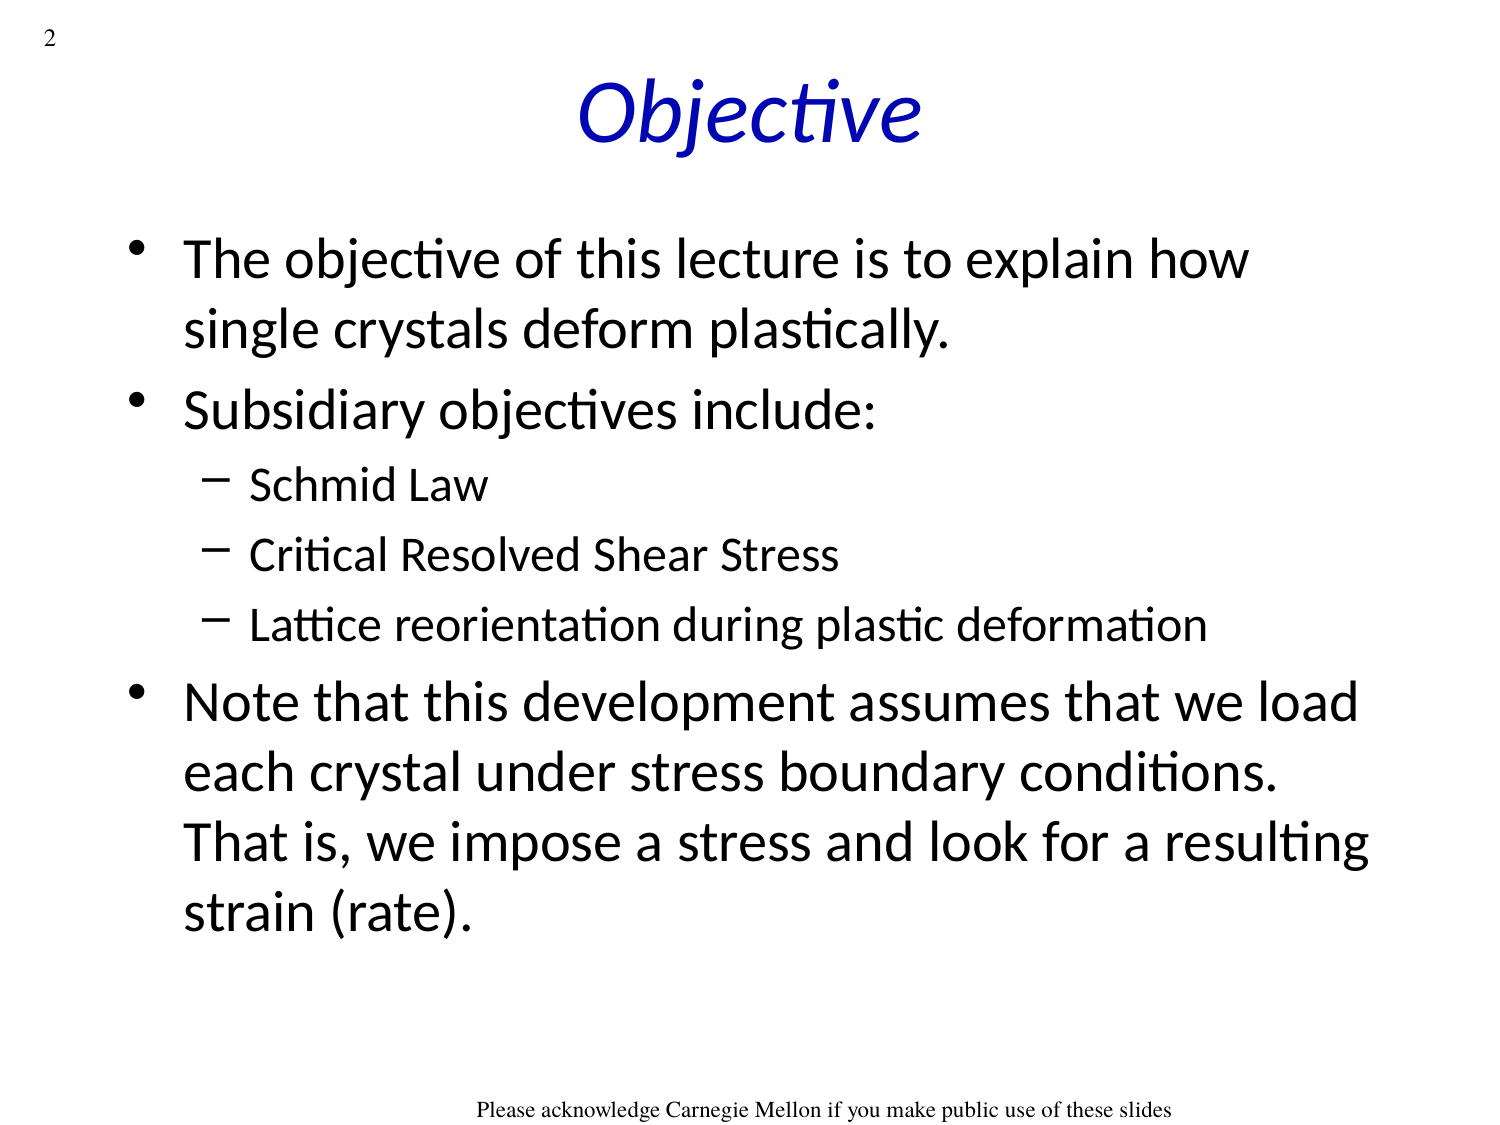

# Objective
2
The objective of this lecture is to explain how single crystals deform plastically.
Subsidiary objectives include:
Schmid Law
Critical Resolved Shear Stress
Lattice reorientation during plastic deformation
Note that this development assumes that we load each crystal under stress boundary conditions.  That is, we impose a stress and look for a resulting strain (rate).
Please acknowledge Carnegie Mellon if you make public use of these slides